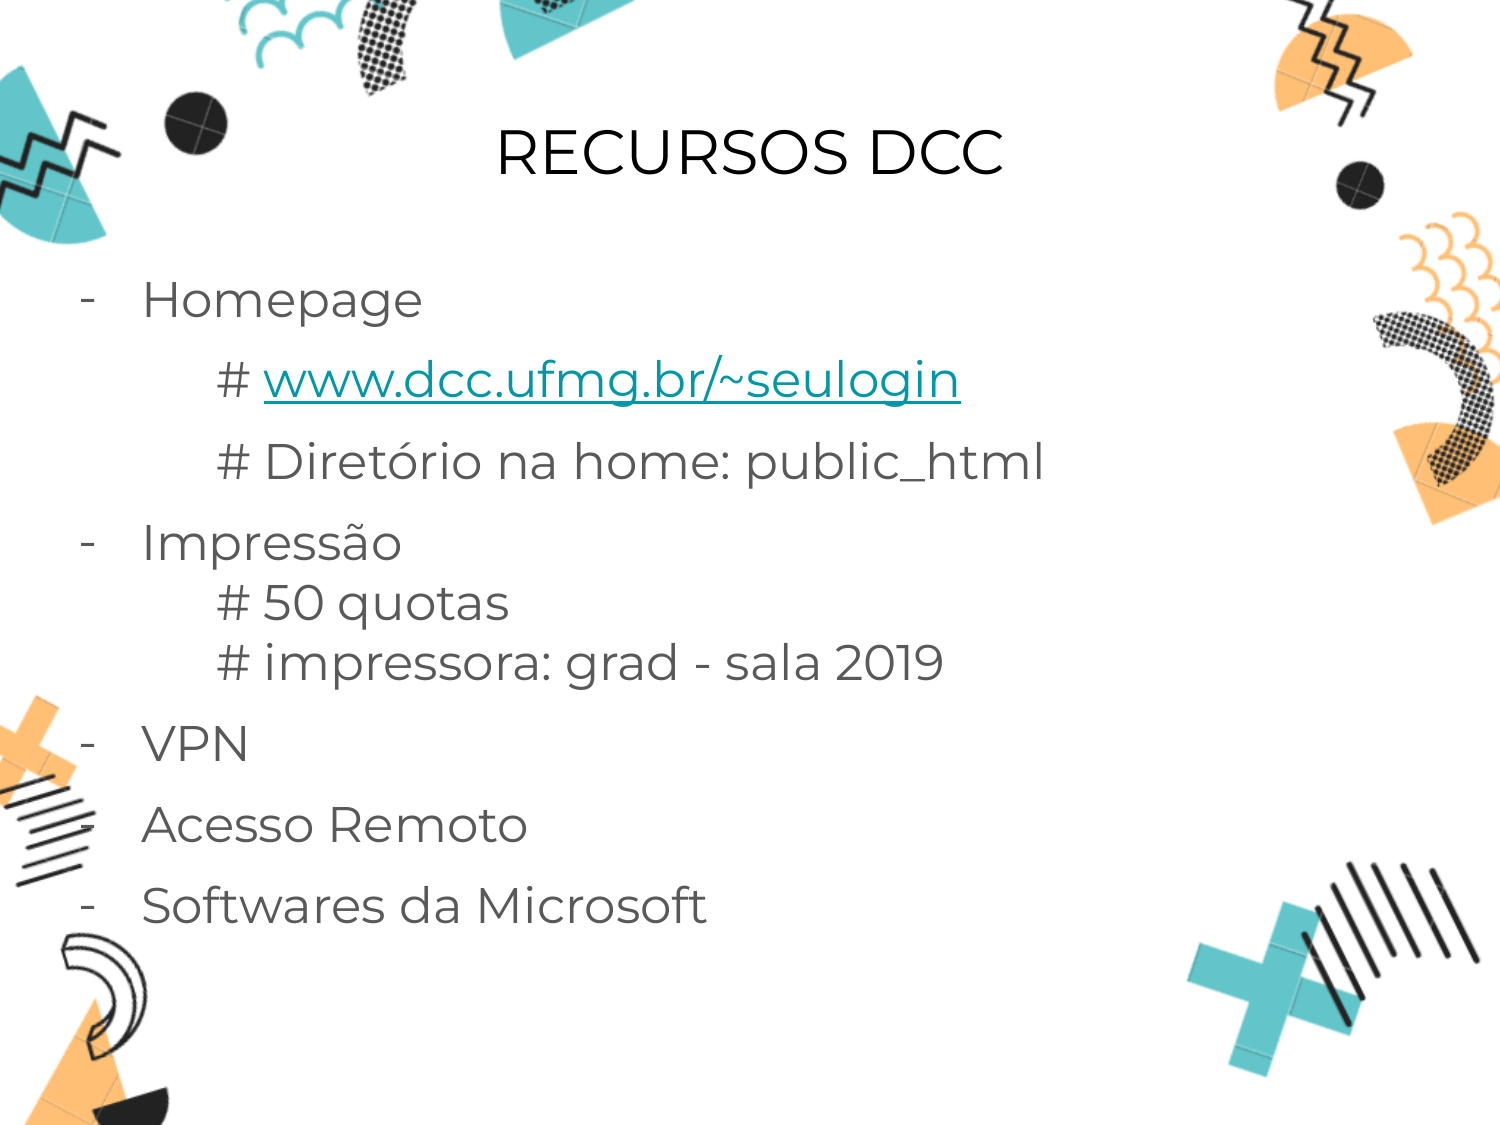

# RECURSOS DCC
Homepage
# www.dcc.ufmg.br/~seulogin
# Diretório na home: public_html
Impressão
# 50 quotas
# impressora: grad - sala 2019
VPN
Acesso Remoto
Softwares da Microsoft